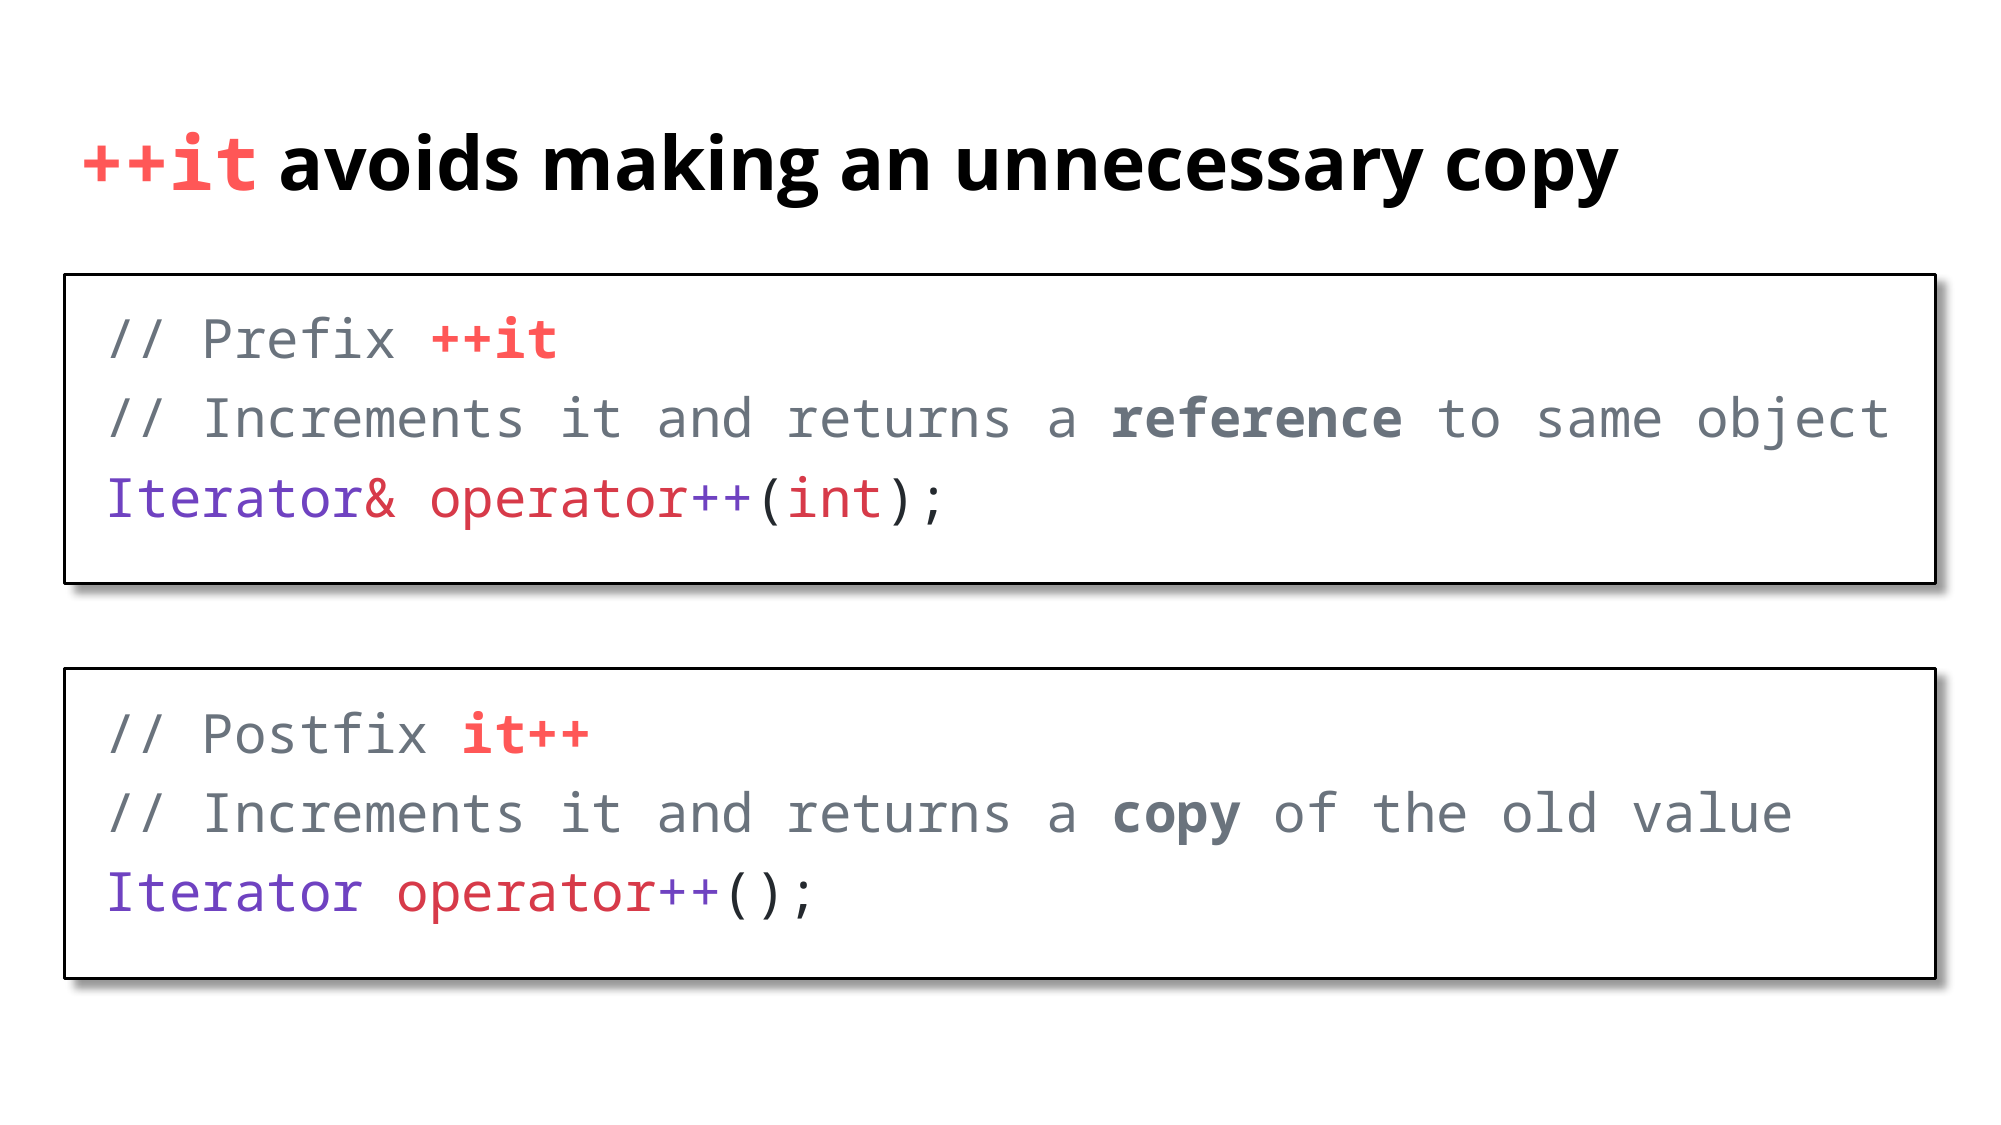

# ++it avoids making an unnecessary copy
// Prefix ++it
// Increments it and returns a reference to same object
Iterator& operator++(int);
// Postfix it++
// Increments it and returns a copy of the old value
Iterator operator++();